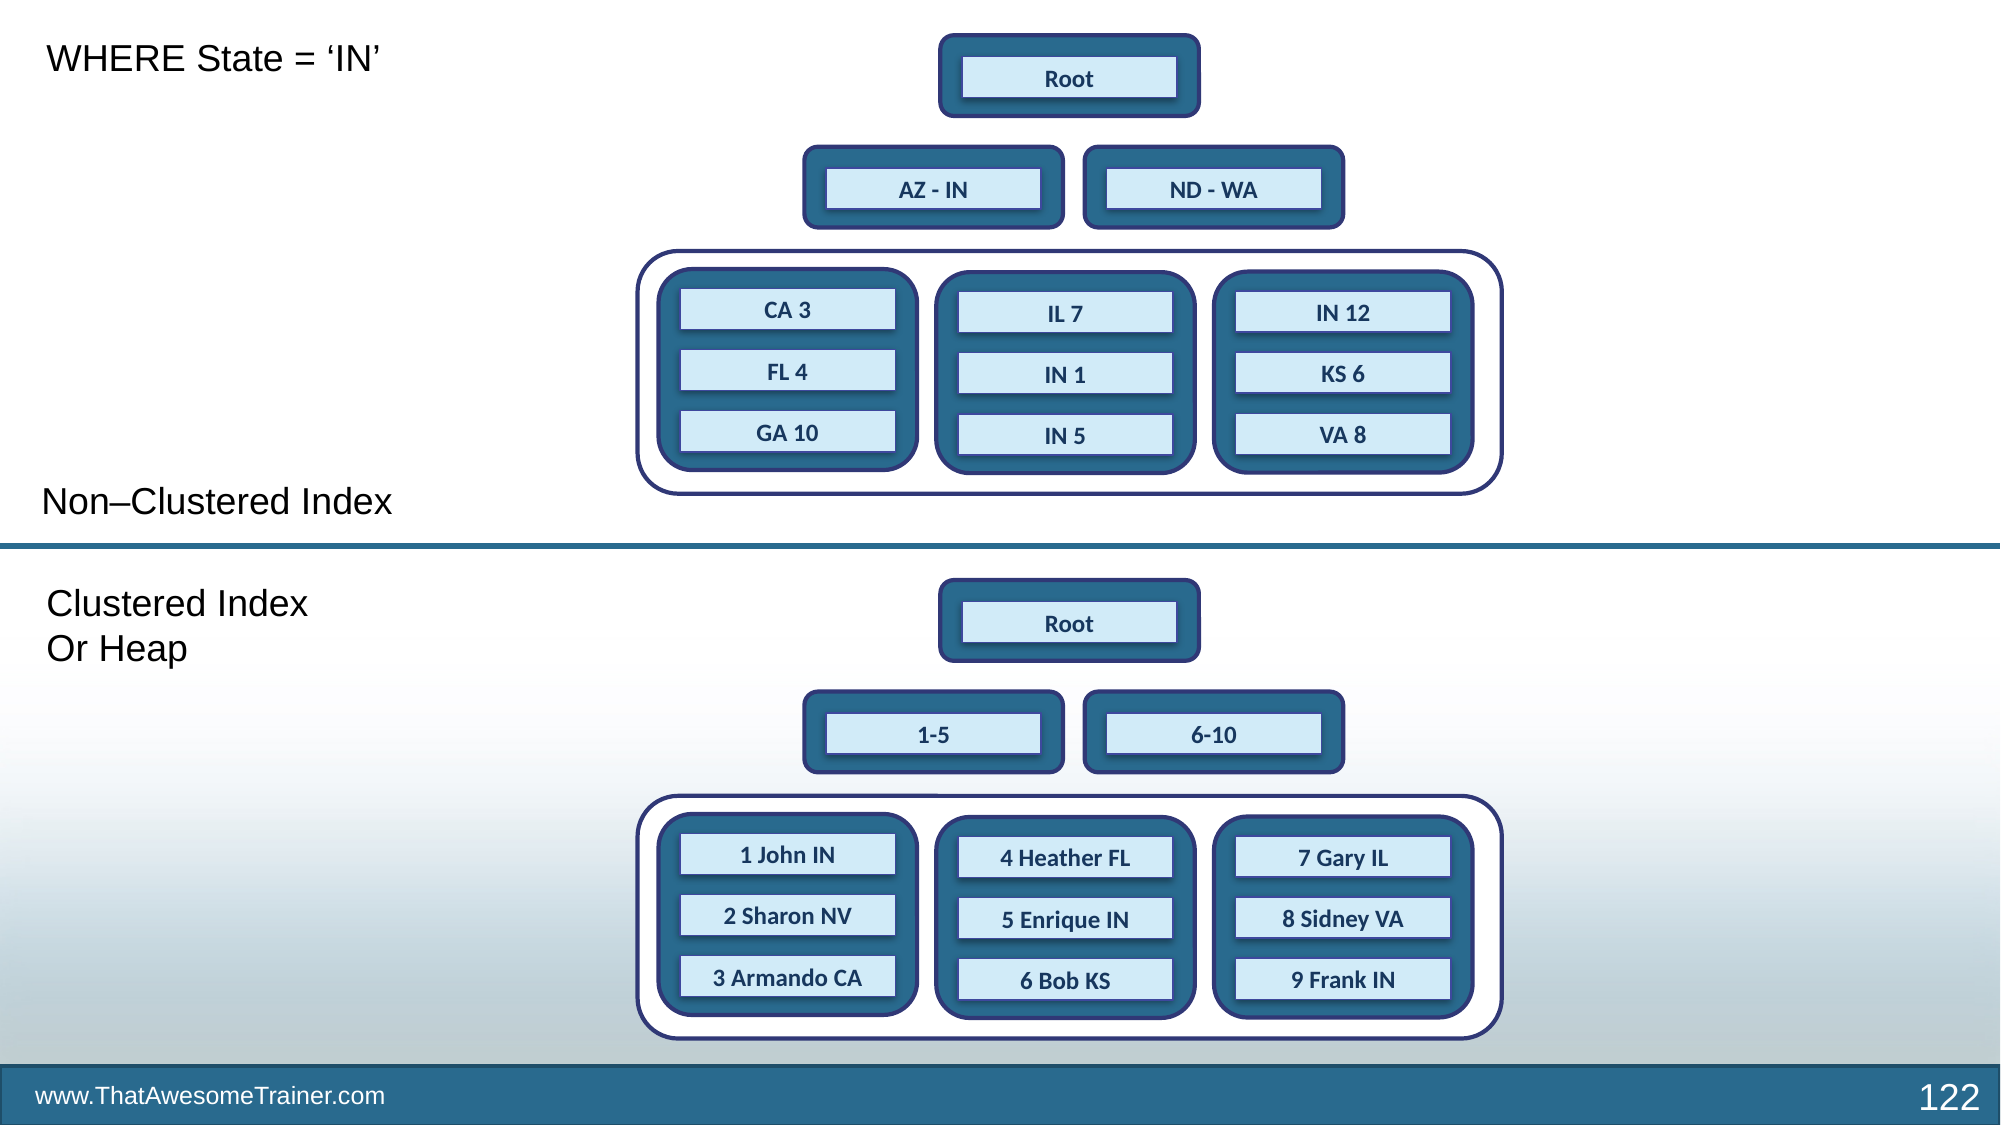

WHERE State = ‘IN’

Root

AZ - IN

ND - WA

CA 3
IN 12
IL 7
FL 4
KS 6
IN 1
GA 10
VA 8
IN 5

Root

1-5

6-10

1 John IN
7 Gary IL
4 Heather FL
2 Sharon NV
8 Sidney VA
5 Enrique IN
3 Armando CA
9 Frank IN
6 Bob KS
Non–Clustered Index
Clustered Index
Or Heap